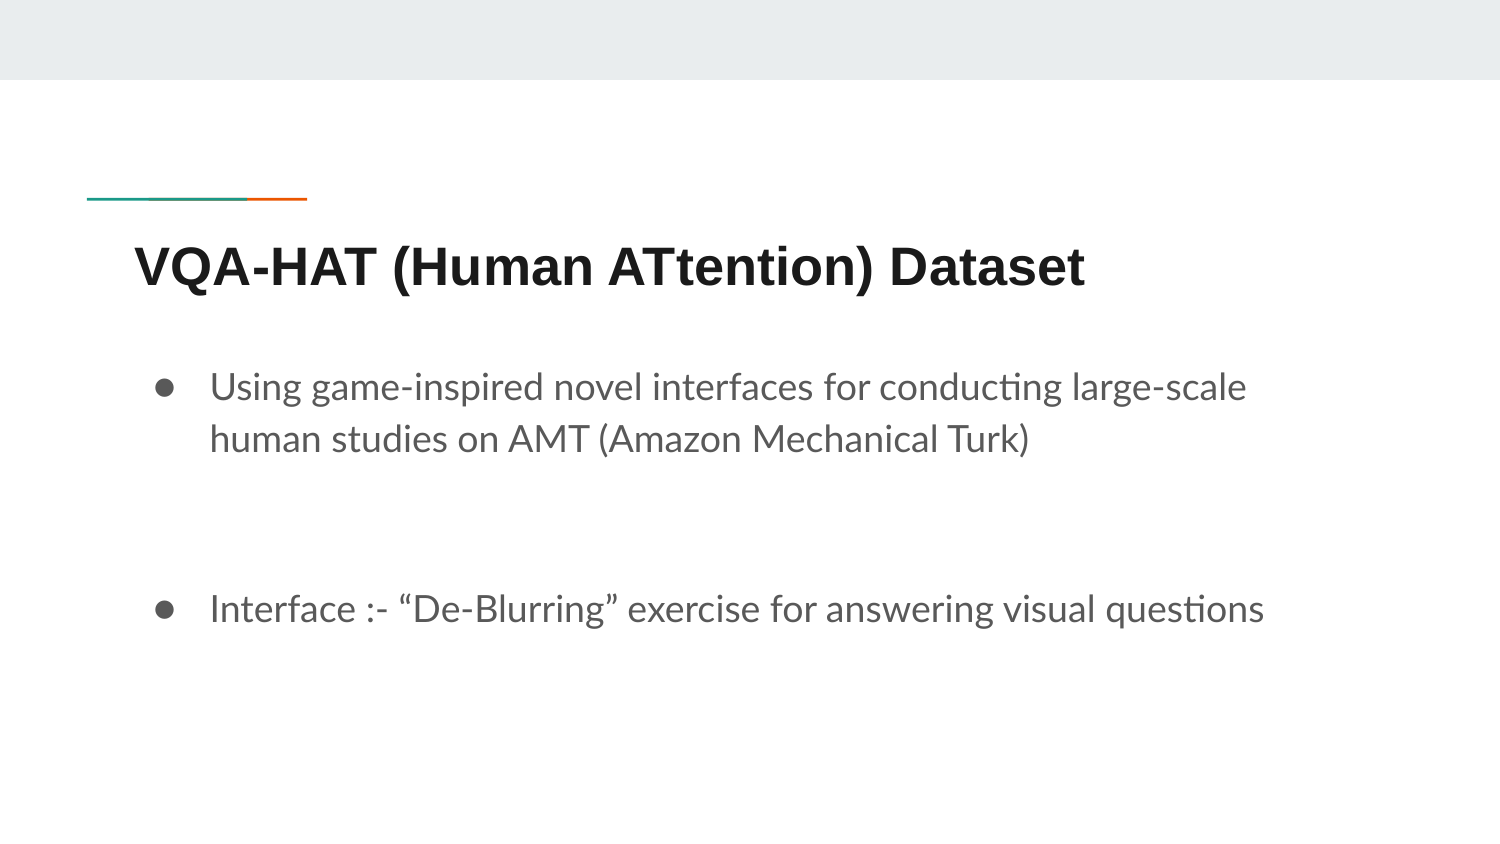

# VQA-HAT (Human ATtention) Dataset
Using game-inspired novel interfaces for conducting large-scale human studies on AMT (Amazon Mechanical Turk)

Interface :- “De-Blurring” exercise for answering visual questions